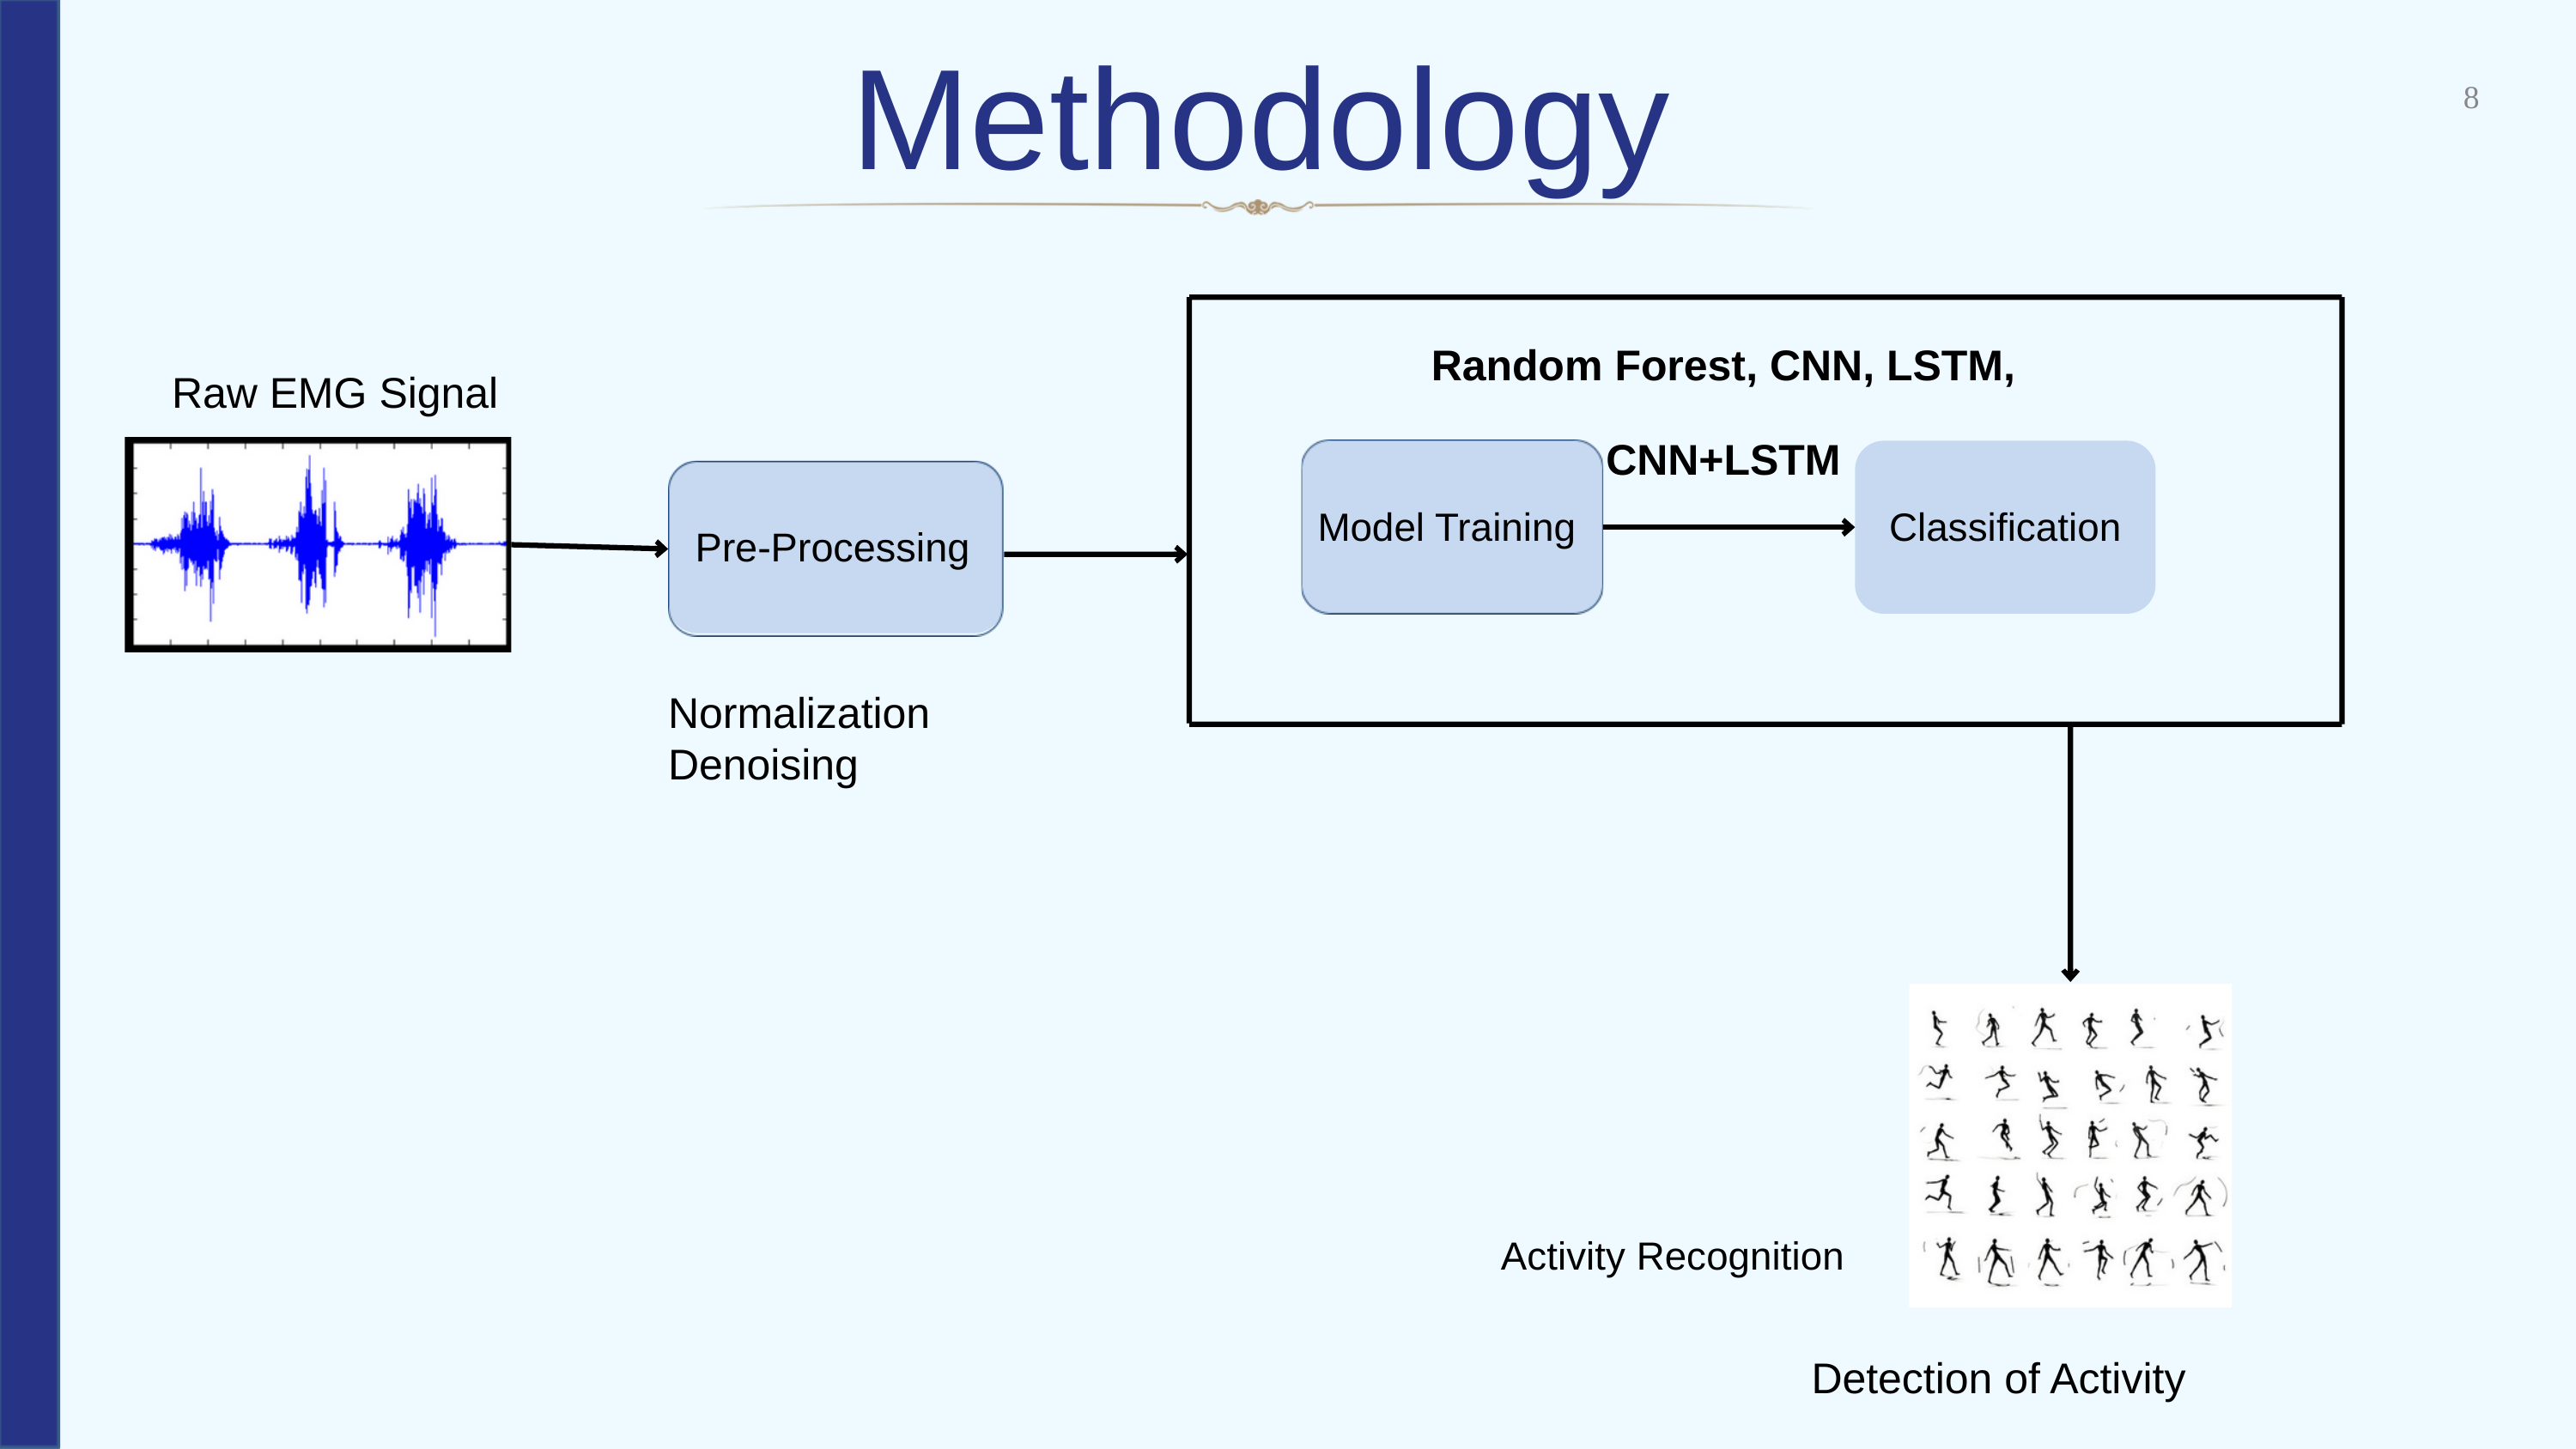

Methodology

8

Random Forest, CNN, LSTM, CNN+LSTM

Raw EMG Signal

Model Training
Classification
Pre-Processing

Normalization
Denoising

Activity Recognition
Detection of Activity